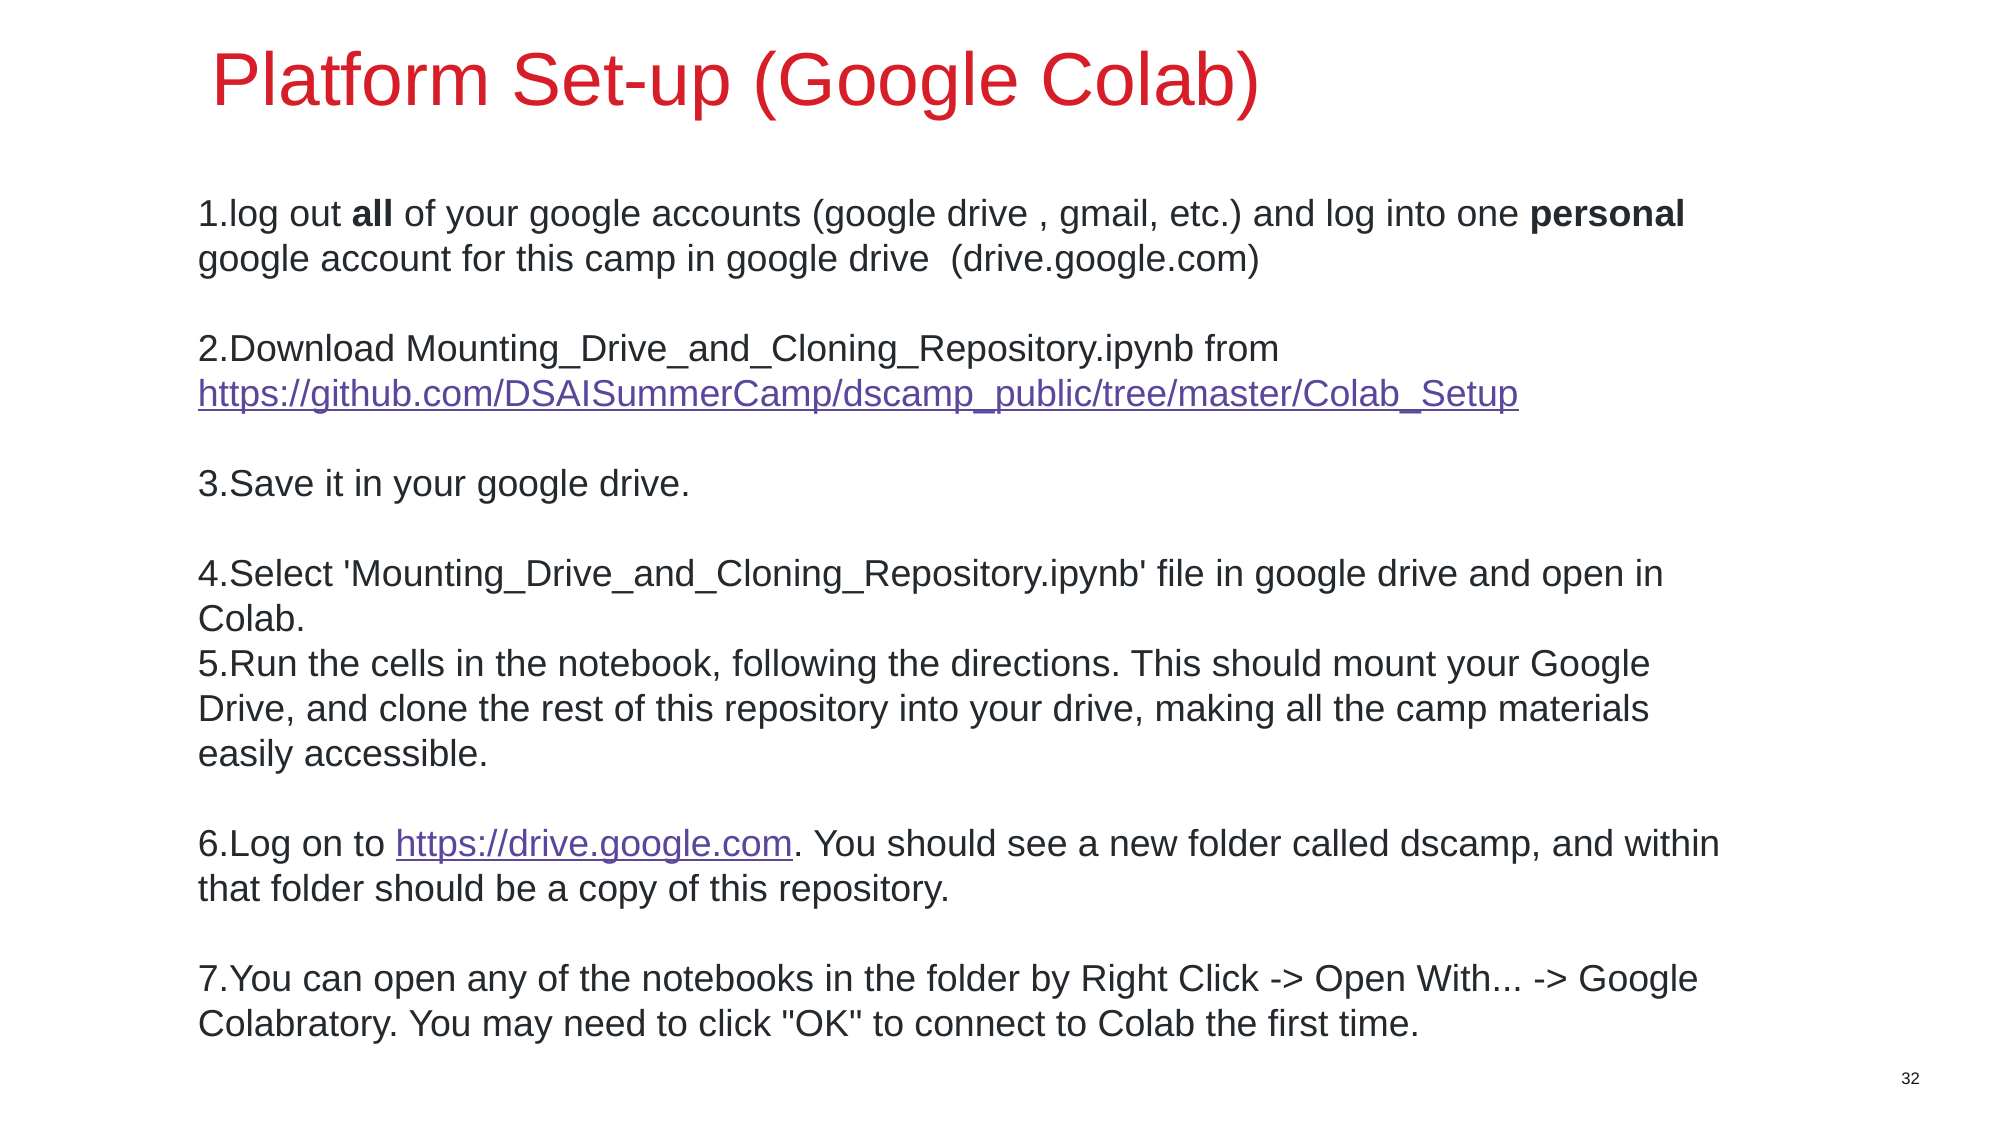

Platform Set-up (Google Colab)

log out all of your google accounts (google drive , gmail, etc.) and log into one personal google account for this camp in google drive  (drive.google.com)

Download Mounting_Drive_and_Cloning_Repository.ipynb from https://github.com/DSAISummerCamp/dscamp_public/tree/master/Colab_Setup

Save it in your google drive.

Select 'Mounting_Drive_and_Cloning_Repository.ipynb' file in google drive and open in Colab.
Run the cells in the notebook, following the directions. This should mount your Google Drive, and clone the rest of this repository into your drive, making all the camp materials easily accessible.

Log on to https://drive.google.com. You should see a new folder called dscamp, and within that folder should be a copy of this repository.

You can open any of the notebooks in the folder by Right Click -> Open With... -> Google Colabratory. You may need to click "OK" to connect to Colab the first time.
32